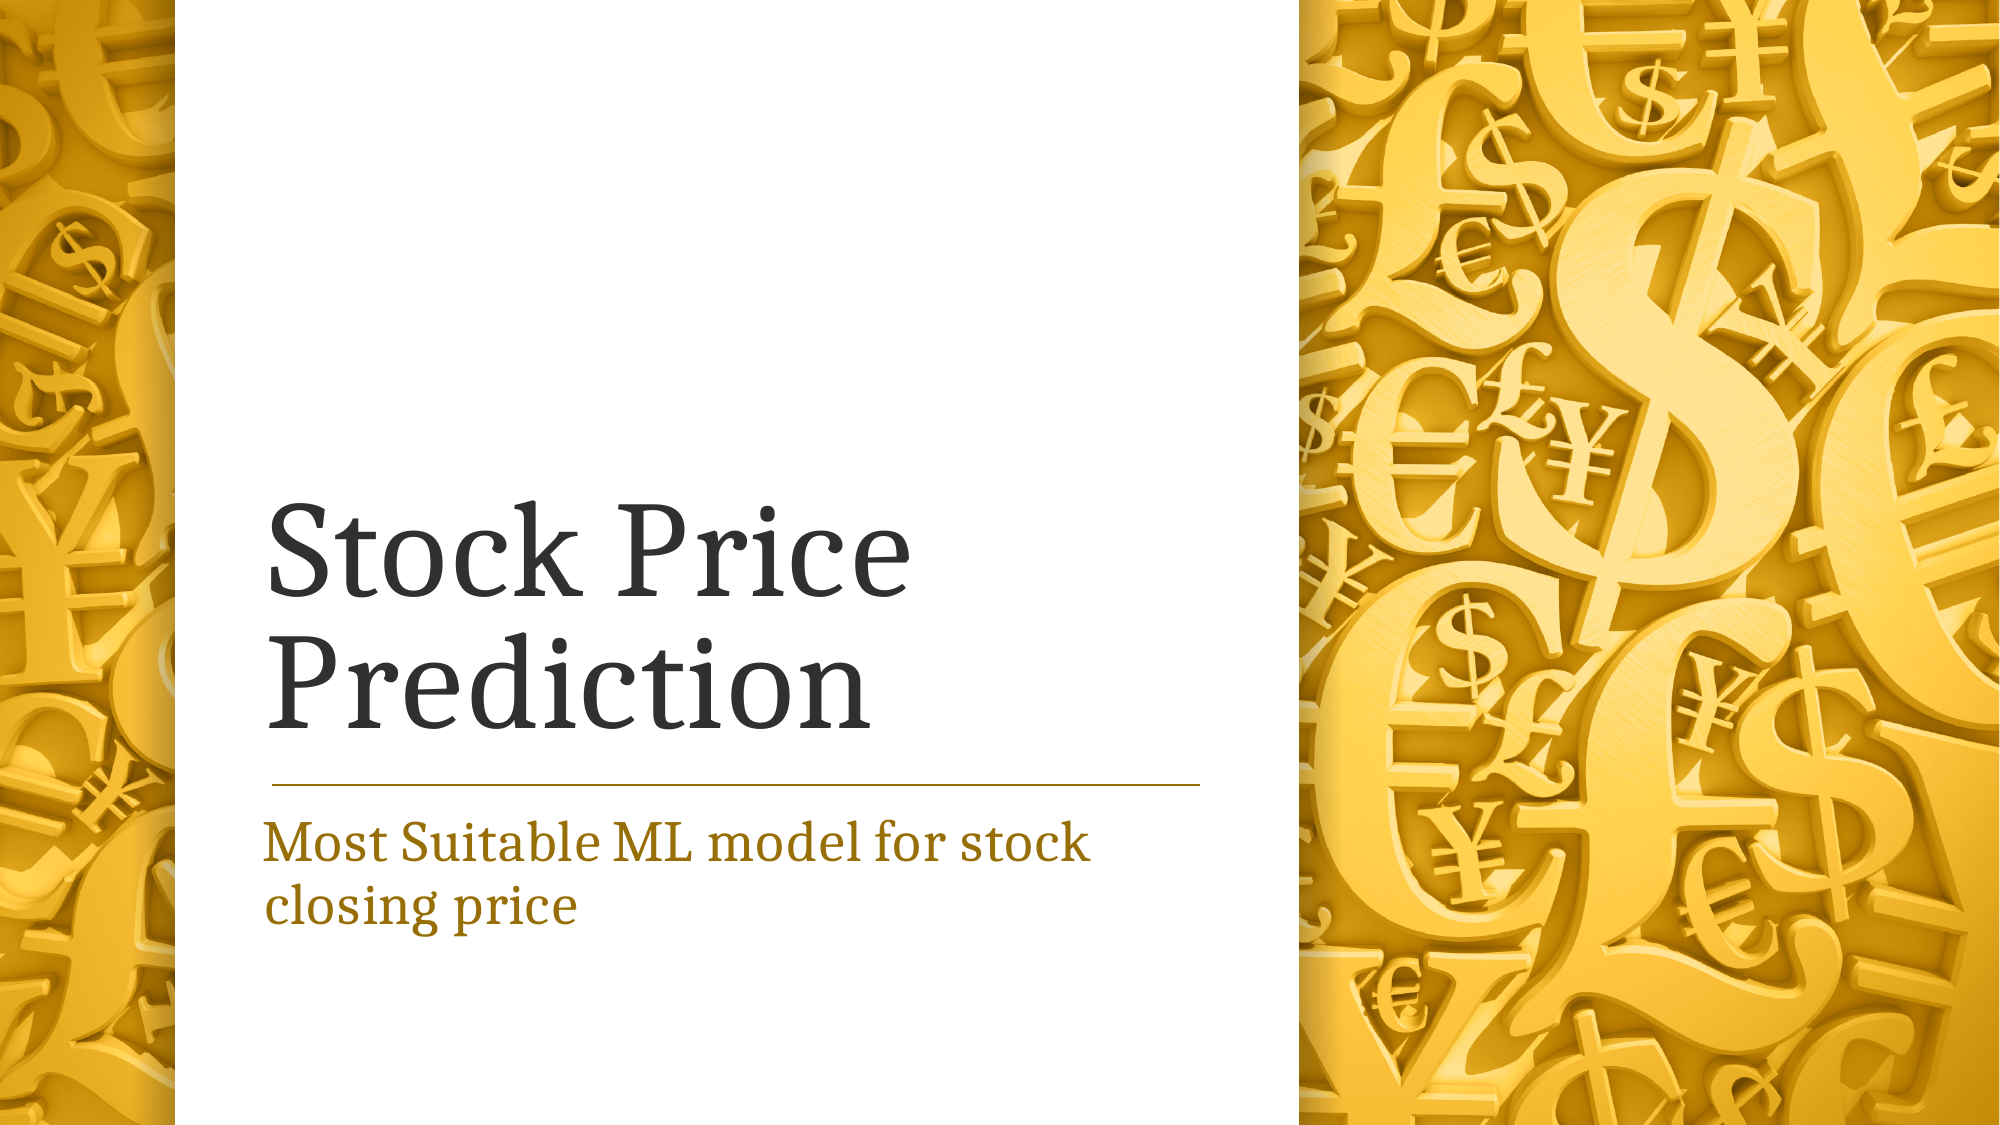

# Stock Price Prediction
Most Suitable ML model for stock closing price